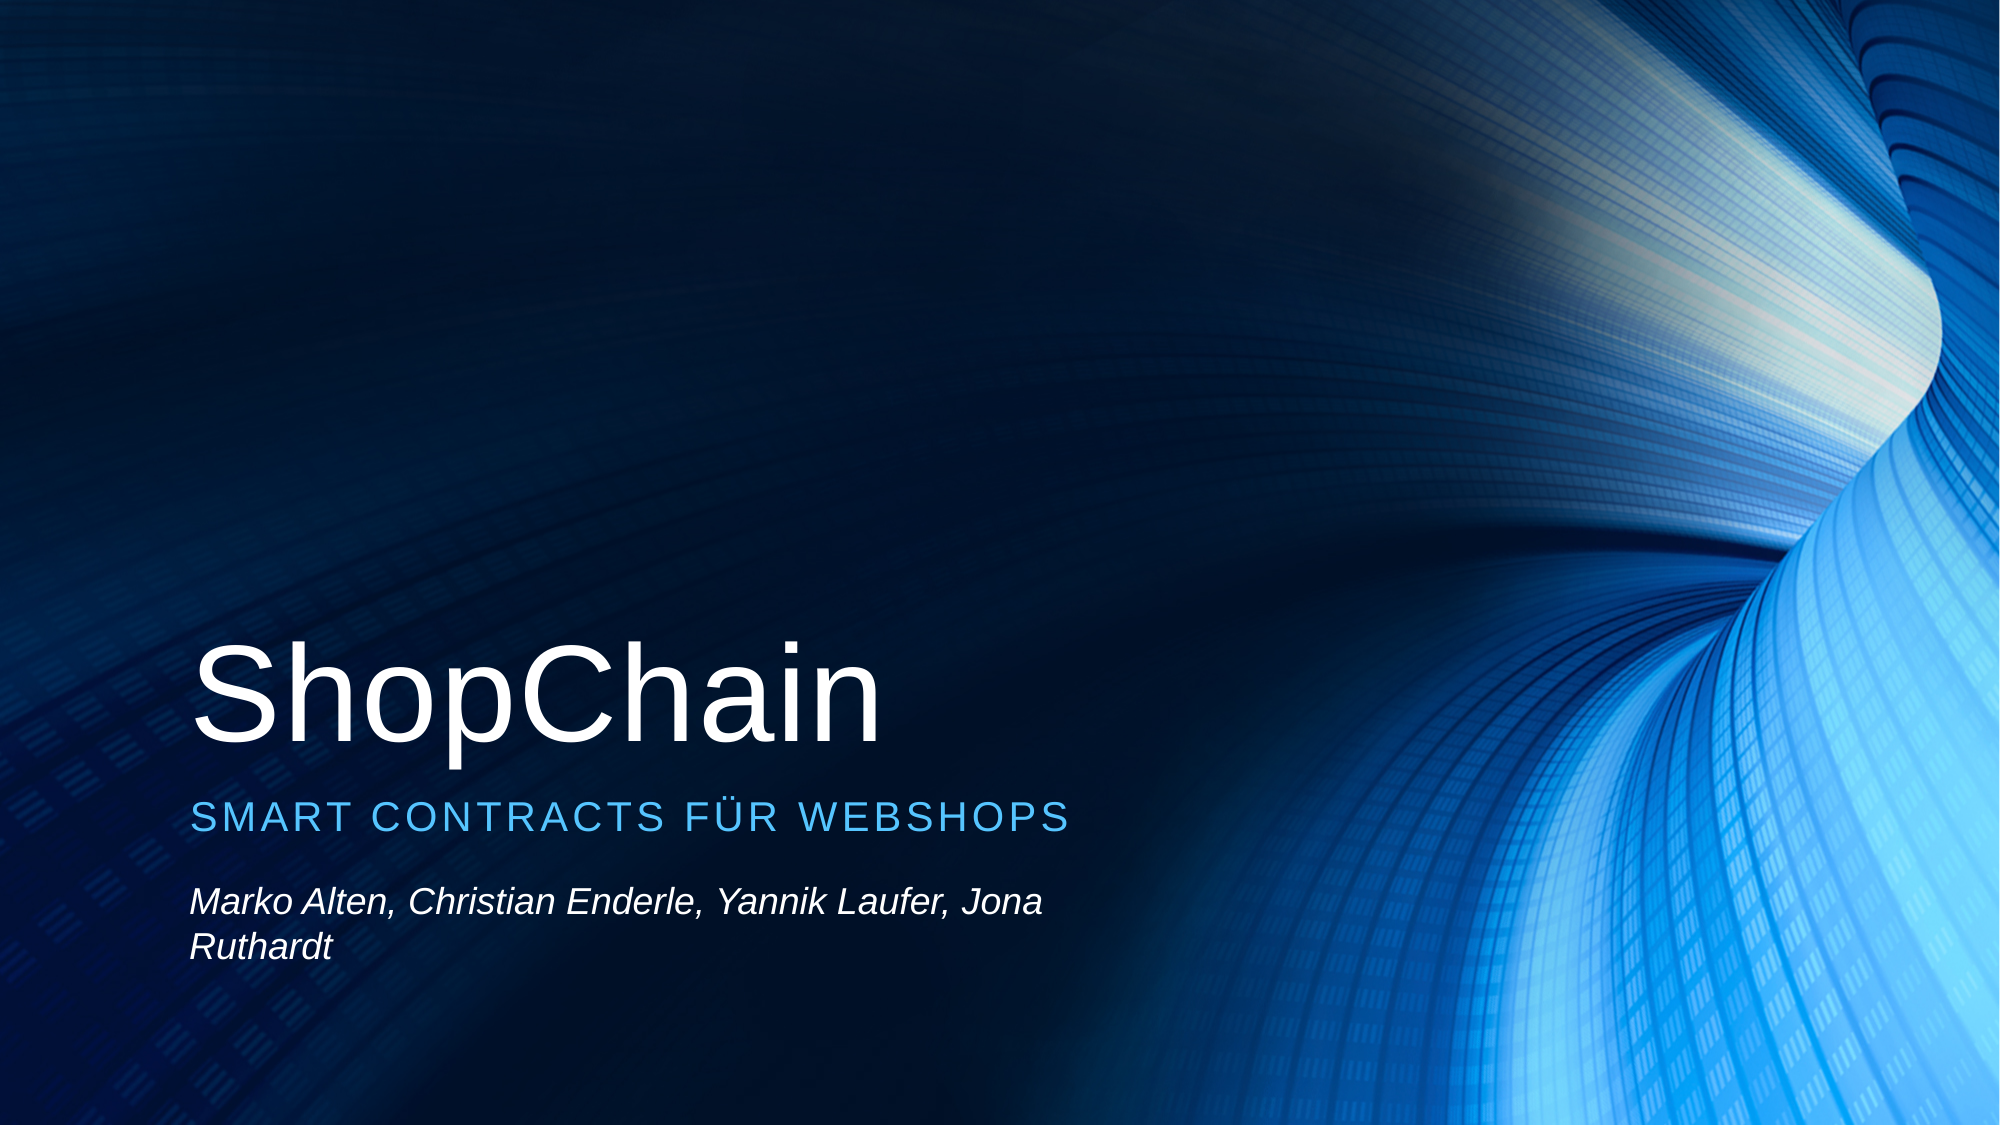

# ShopChain
Smart Contracts Für WebShops
Marko Alten, Christian Enderle, Yannik Laufer, Jona Ruthardt